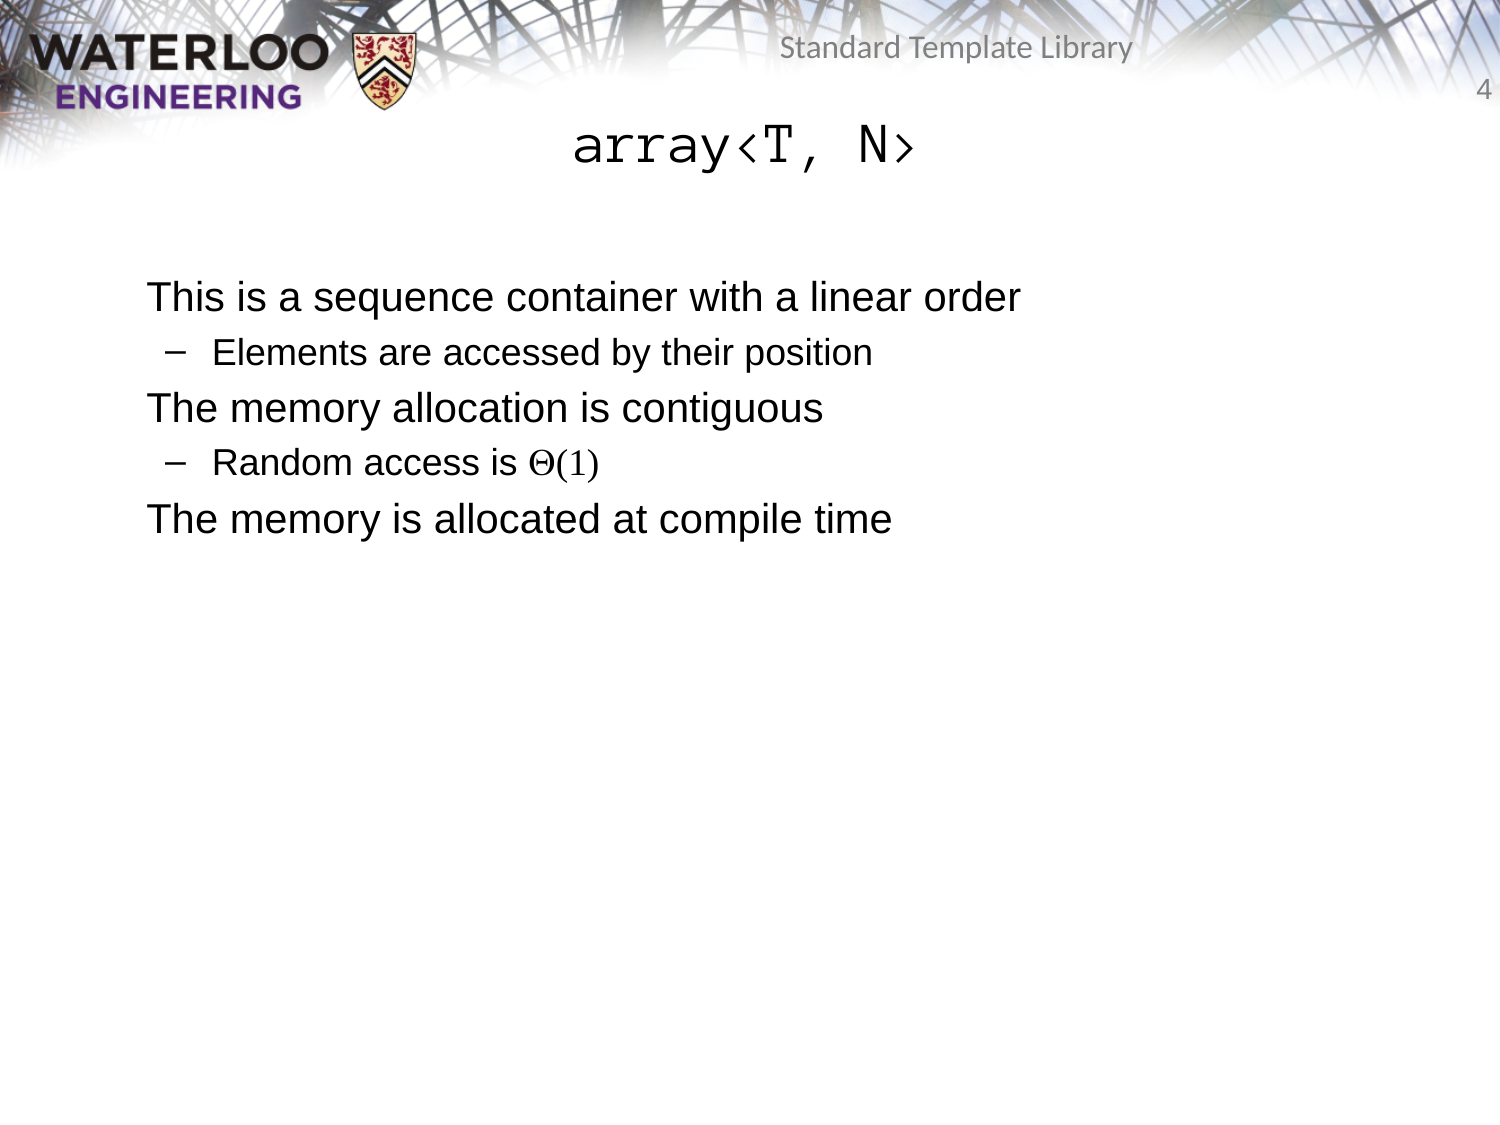

# array<T, N>
	This is a sequence container with a linear order
Elements are accessed by their position
	The memory allocation is contiguous
Random access is Θ(1)
	The memory is allocated at compile time